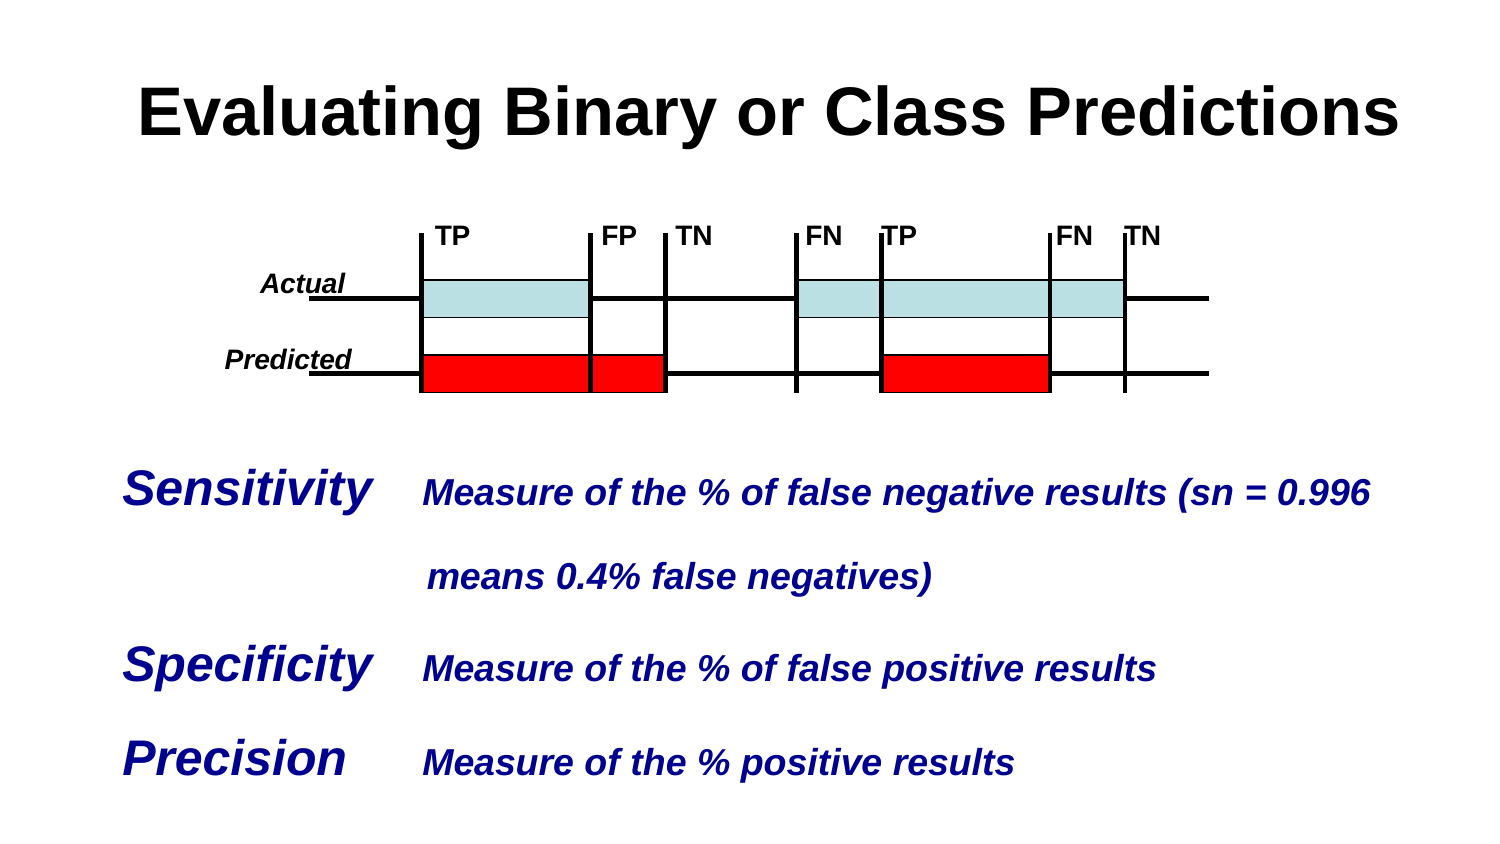

# Evaluating Binary or Class Predictions
TP                 FP     TN            FN     TP                  FN    TN
Actual

Predicted

Sensitivity	Measure of the % of false negative results (sn = 0.996
                             means 0.4% false negatives)

Specificity	Measure of the % of false positive results

Precision	Measure of the % positive results